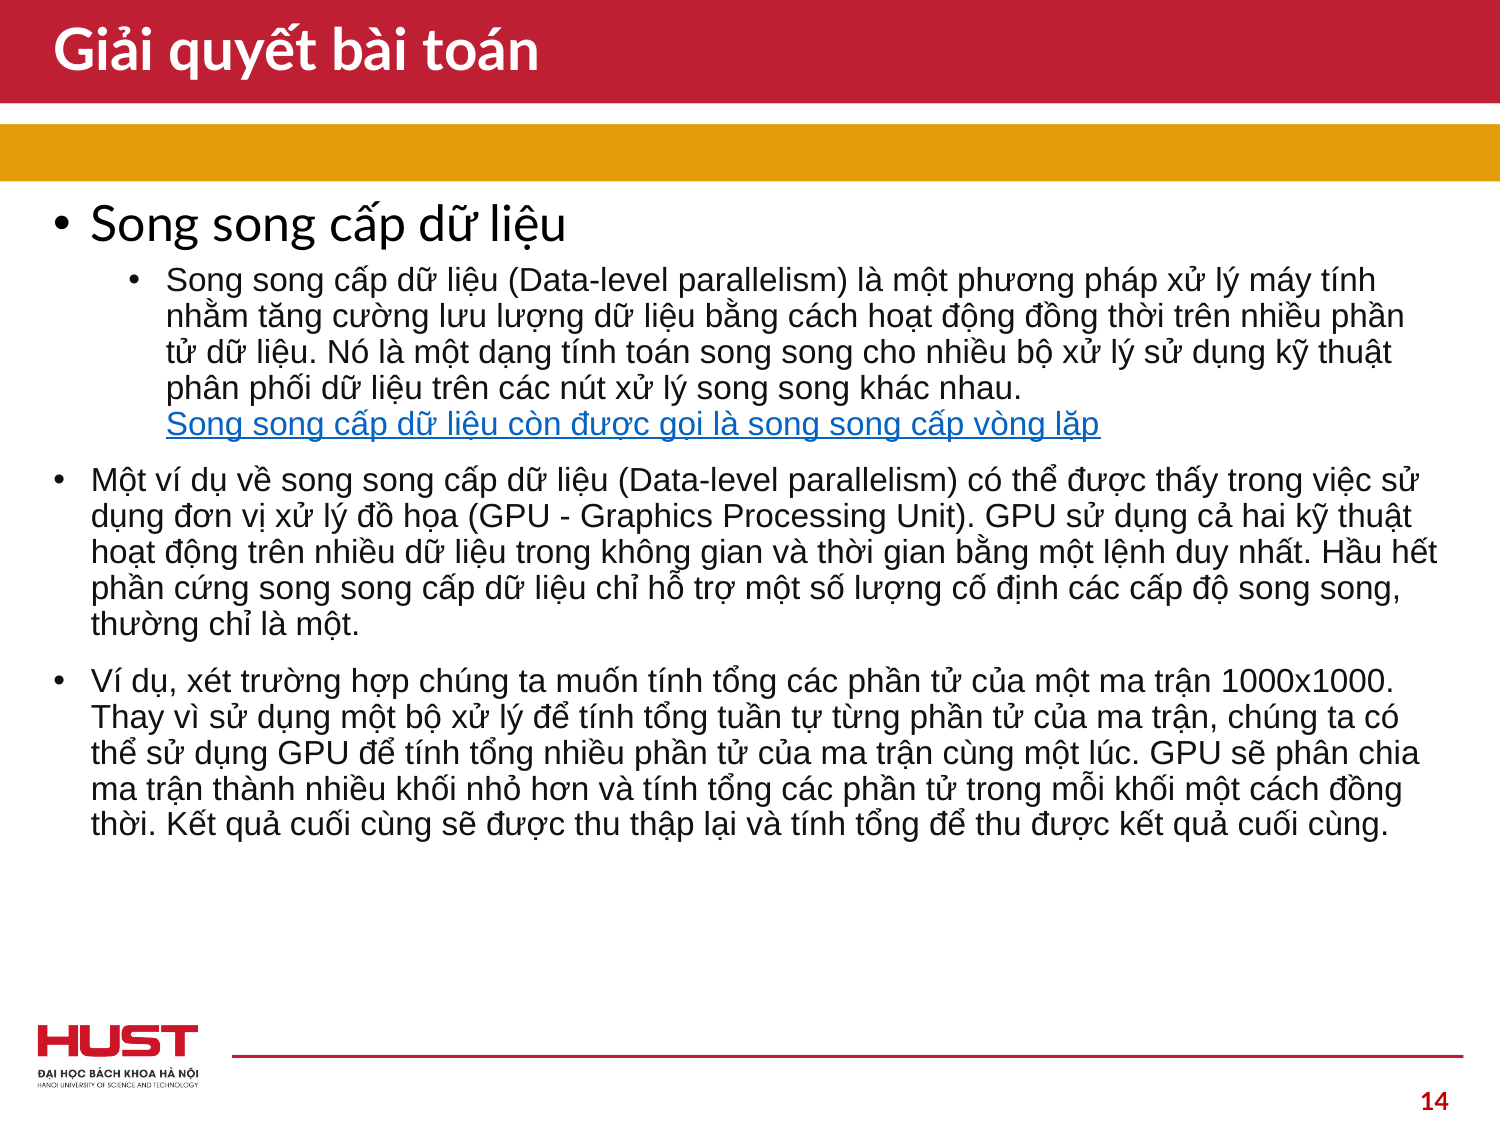

# Giải quyết bài toán
Song song cấp dữ liệu
Song song cấp dữ liệu (Data-level parallelism) là một phương pháp xử lý máy tính nhằm tăng cường lưu lượng dữ liệu bằng cách hoạt động đồng thời trên nhiều phần tử dữ liệu. Nó là một dạng tính toán song song cho nhiều bộ xử lý sử dụng kỹ thuật phân phối dữ liệu trên các nút xử lý song song khác nhau. Song song cấp dữ liệu còn được gọi là song song cấp vòng lặp
Một ví dụ về song song cấp dữ liệu (Data-level parallelism) có thể được thấy trong việc sử dụng đơn vị xử lý đồ họa (GPU - Graphics Processing Unit). GPU sử dụng cả hai kỹ thuật hoạt động trên nhiều dữ liệu trong không gian và thời gian bằng một lệnh duy nhất. Hầu hết phần cứng song song cấp dữ liệu chỉ hỗ trợ một số lượng cố định các cấp độ song song, thường chỉ là một.
Ví dụ, xét trường hợp chúng ta muốn tính tổng các phần tử của một ma trận 1000x1000. Thay vì sử dụng một bộ xử lý để tính tổng tuần tự từng phần tử của ma trận, chúng ta có thể sử dụng GPU để tính tổng nhiều phần tử của ma trận cùng một lúc. GPU sẽ phân chia ma trận thành nhiều khối nhỏ hơn và tính tổng các phần tử trong mỗi khối một cách đồng thời. Kết quả cuối cùng sẽ được thu thập lại và tính tổng để thu được kết quả cuối cùng.

14